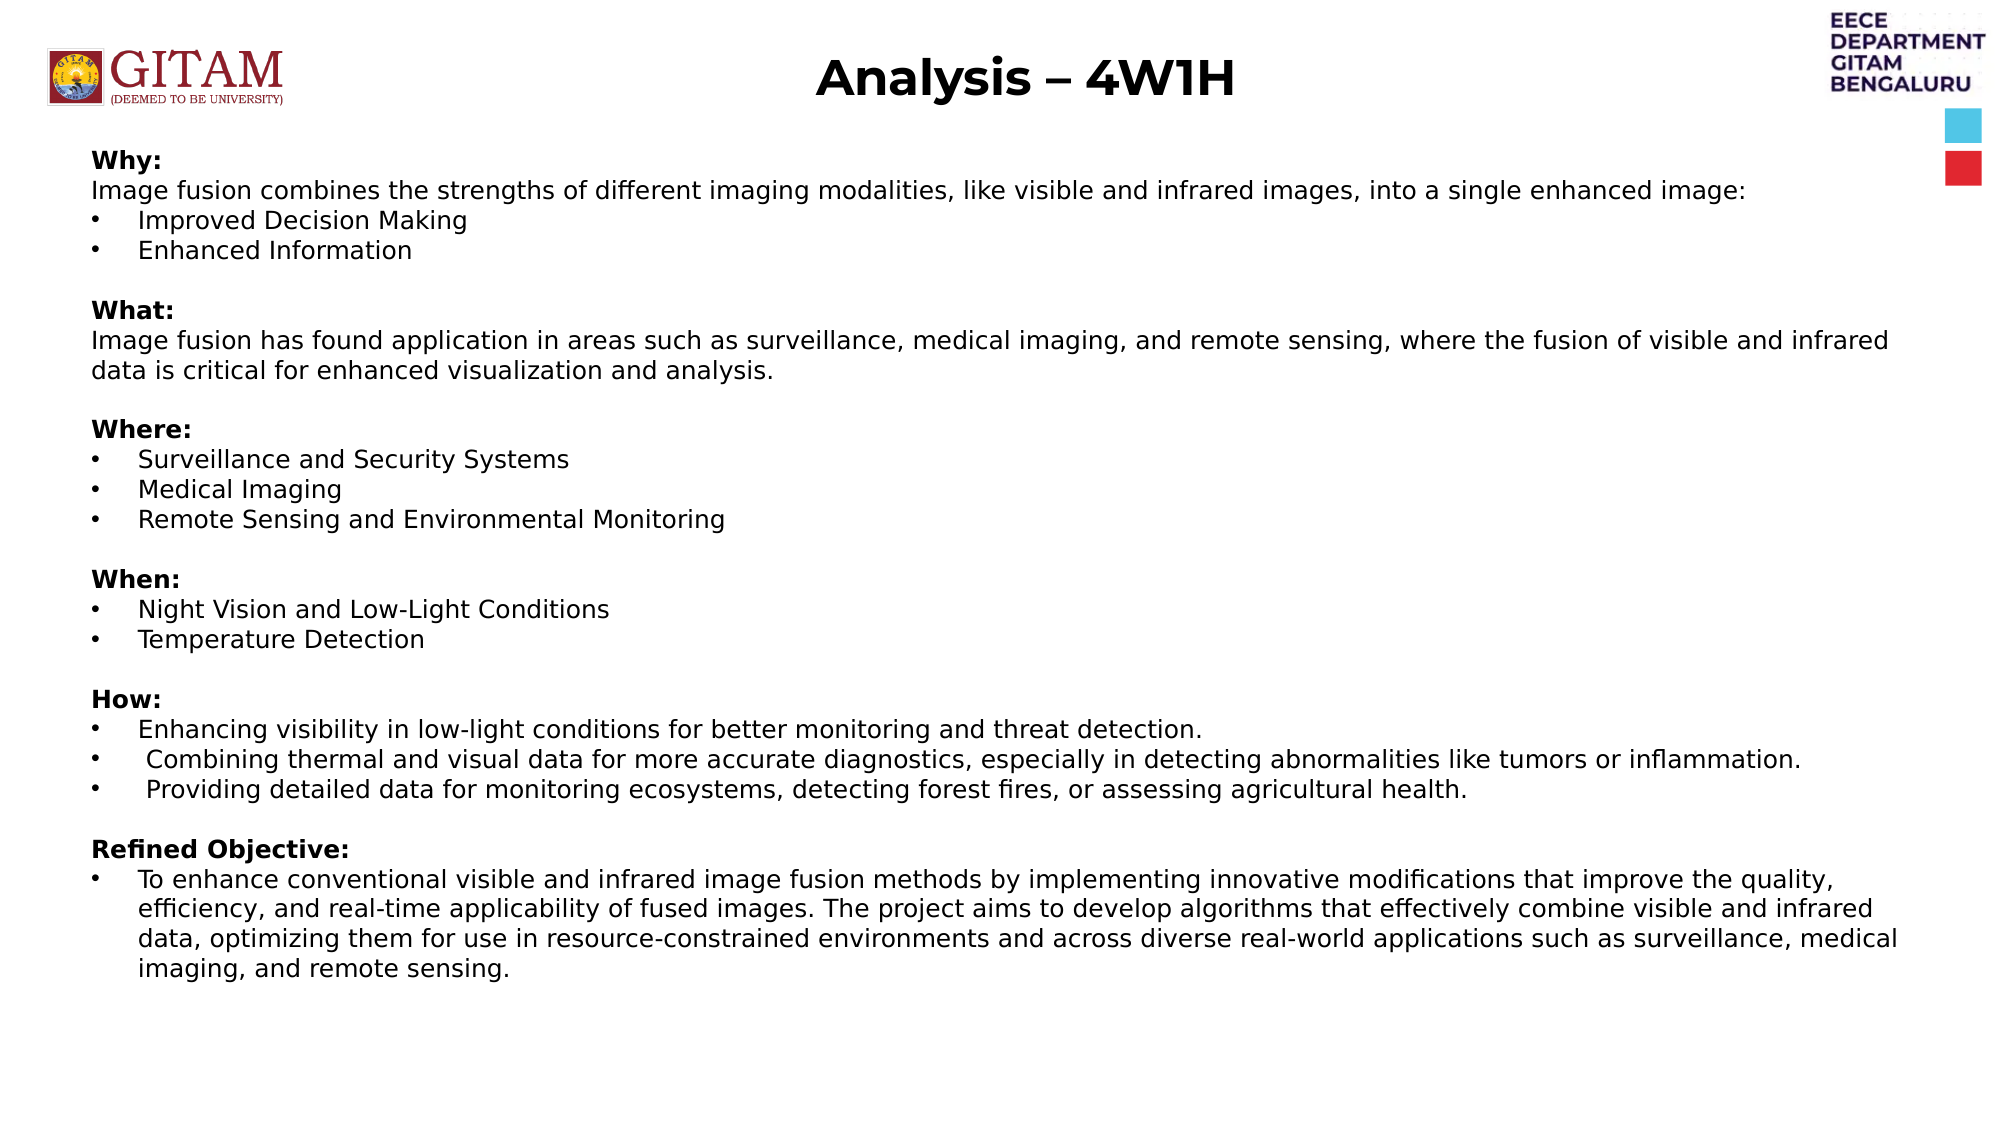

Analysis – 4W1H
Why:
Image fusion combines the strengths of different imaging modalities, like visible and infrared images, into a single enhanced image:
Improved Decision Making
Enhanced Information

What:
Image fusion has found application in areas such as surveillance, medical imaging, and remote sensing, where the fusion of visible and infrared data is critical for enhanced visualization and analysis.

Where:
Surveillance and Security Systems
Medical Imaging
Remote Sensing and Environmental Monitoring

When:
Night Vision and Low-Light Conditions
Temperature Detection

How:
Enhancing visibility in low-light conditions for better monitoring and threat detection.
 Combining thermal and visual data for more accurate diagnostics, especially in detecting abnormalities like tumors or inflammation.
 Providing detailed data for monitoring ecosystems, detecting forest fires, or assessing agricultural health.

Refined Objective:
To enhance conventional visible and infrared image fusion methods by implementing innovative modifications that improve the quality, efficiency, and real-time applicability of fused images. The project aims to develop algorithms that effectively combine visible and infrared data, optimizing them for use in resource-constrained environments and across diverse real-world applications such as surveillance, medical imaging, and remote sensing.

8